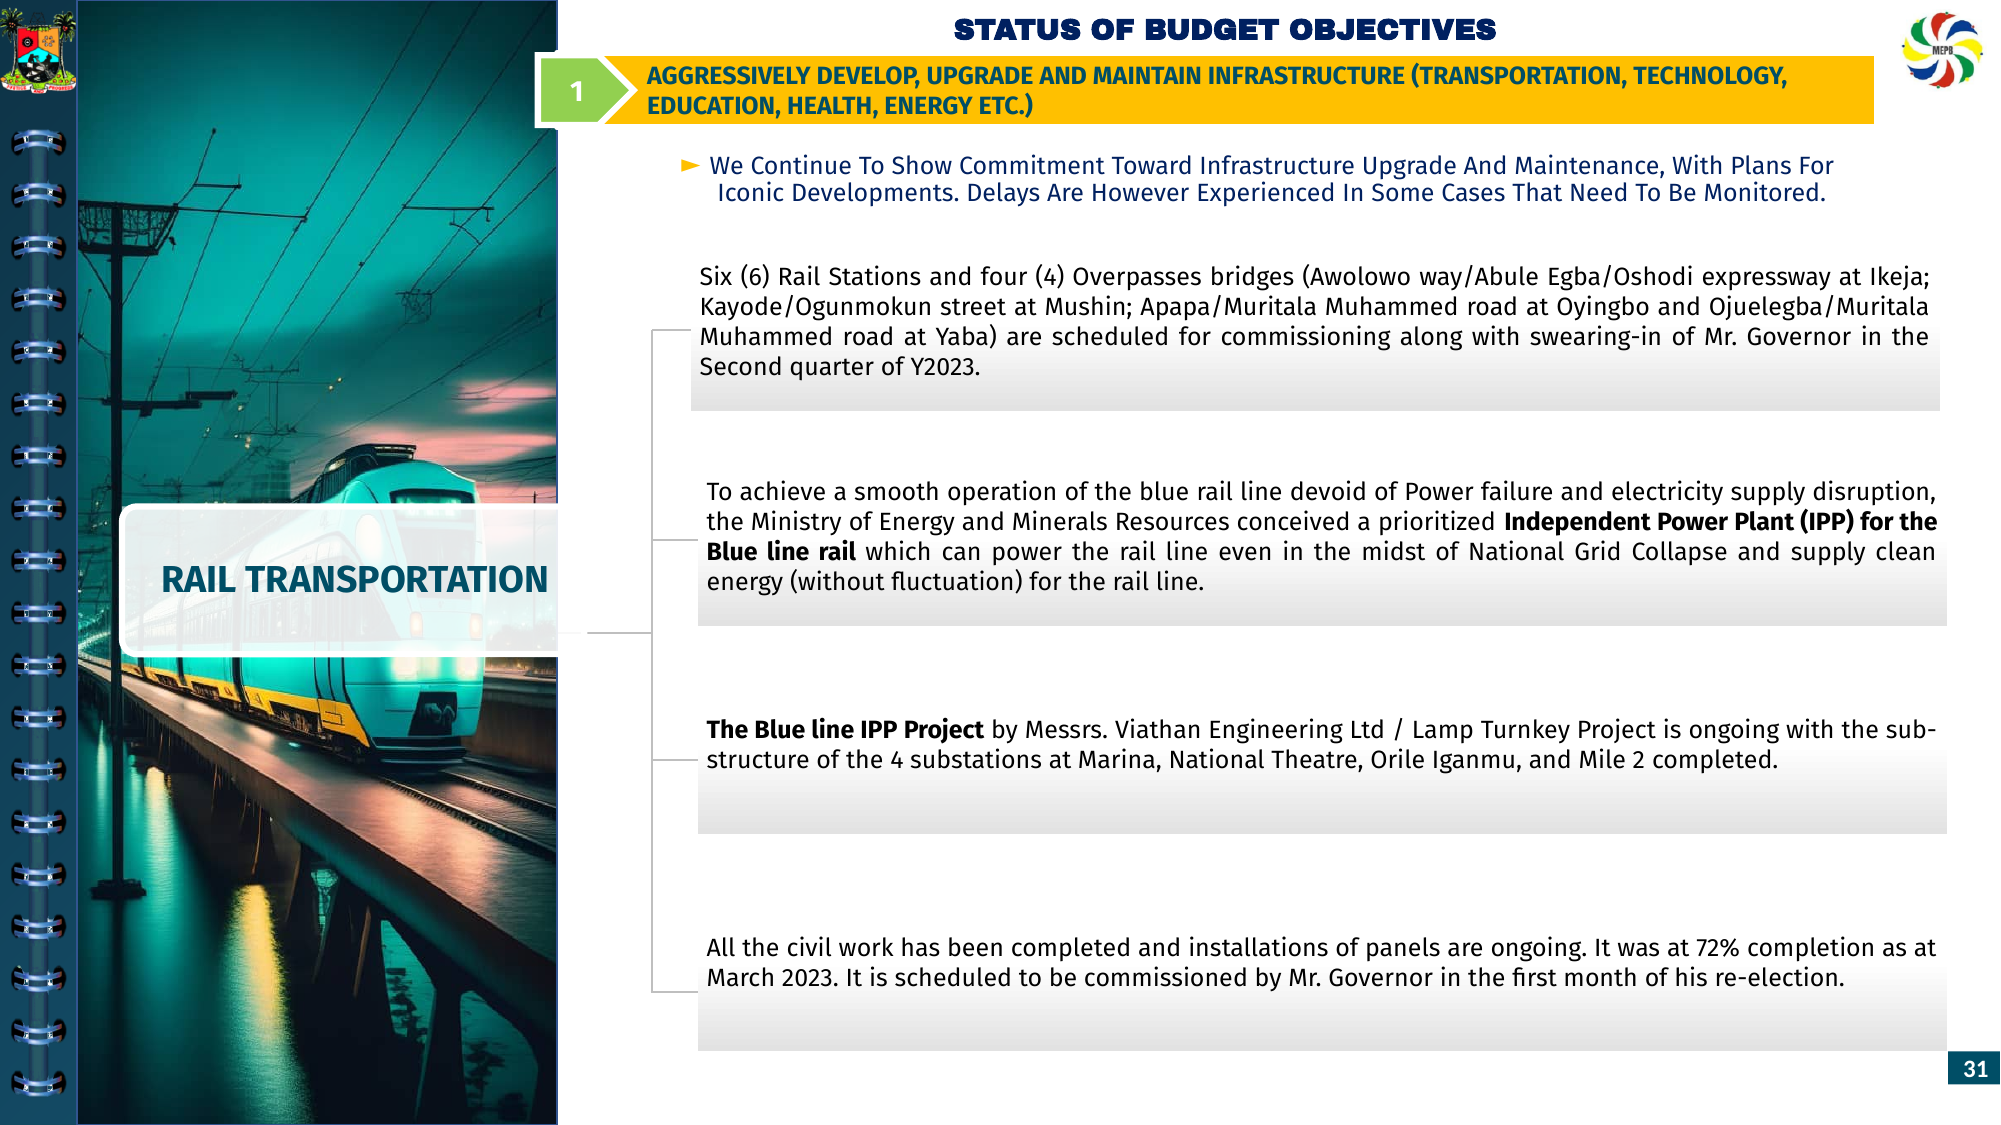

AGGRESSIVELY DEVELOP, UPGRADE AND MAINTAIN INFRASTRUCTURE (TRANSPORTATION, TECHNOLOGY, EDUCATION, HEALTH, ENERGY ETC.)
1
We Continue To Show Commitment Toward Infrastructure Upgrade And Maintenance, With Plans For Iconic Developments. Delays Are However Experienced In Some Cases That Need To Be Monitored.

RAIL    TRANSPORTATION
Six (6) Rail Stations and four (4) Overpasses bridges (Awolowo way/Abule Egba/Oshodi expressway at Ikeja; Kayode/Ogunmokun street at Mushin; Apapa/Muritala Muhammed road at Oyingbo and Ojuelegba/Muritala Muhammed road at Yaba) are scheduled for commissioning along with swearing-in of Mr. Governor in the Second quarter of Y2023.

To achieve a smooth operation of the blue rail line devoid of Power failure and electricity supply disruption, the Ministry of Energy and Minerals Resources conceived a prioritized Independent Power Plant (IPP) for the Blue line rail which can power the rail line even in the midst of National Grid Collapse and supply clean energy (without fluctuation) for the rail line.
The Blue line IPP Project by Messrs. Viathan Engineering Ltd / Lamp Turnkey Project is ongoing with the sub-structure of the 4 substations at Marina, National Theatre, Orile Iganmu, and Mile 2 completed.

All the civil work has been completed and installations of panels are ongoing. It was at 72% completion as at March 2023. It is scheduled to be commissioned by Mr. Governor in the first month of his re-election.

RAIL TRANSPORTATION
31